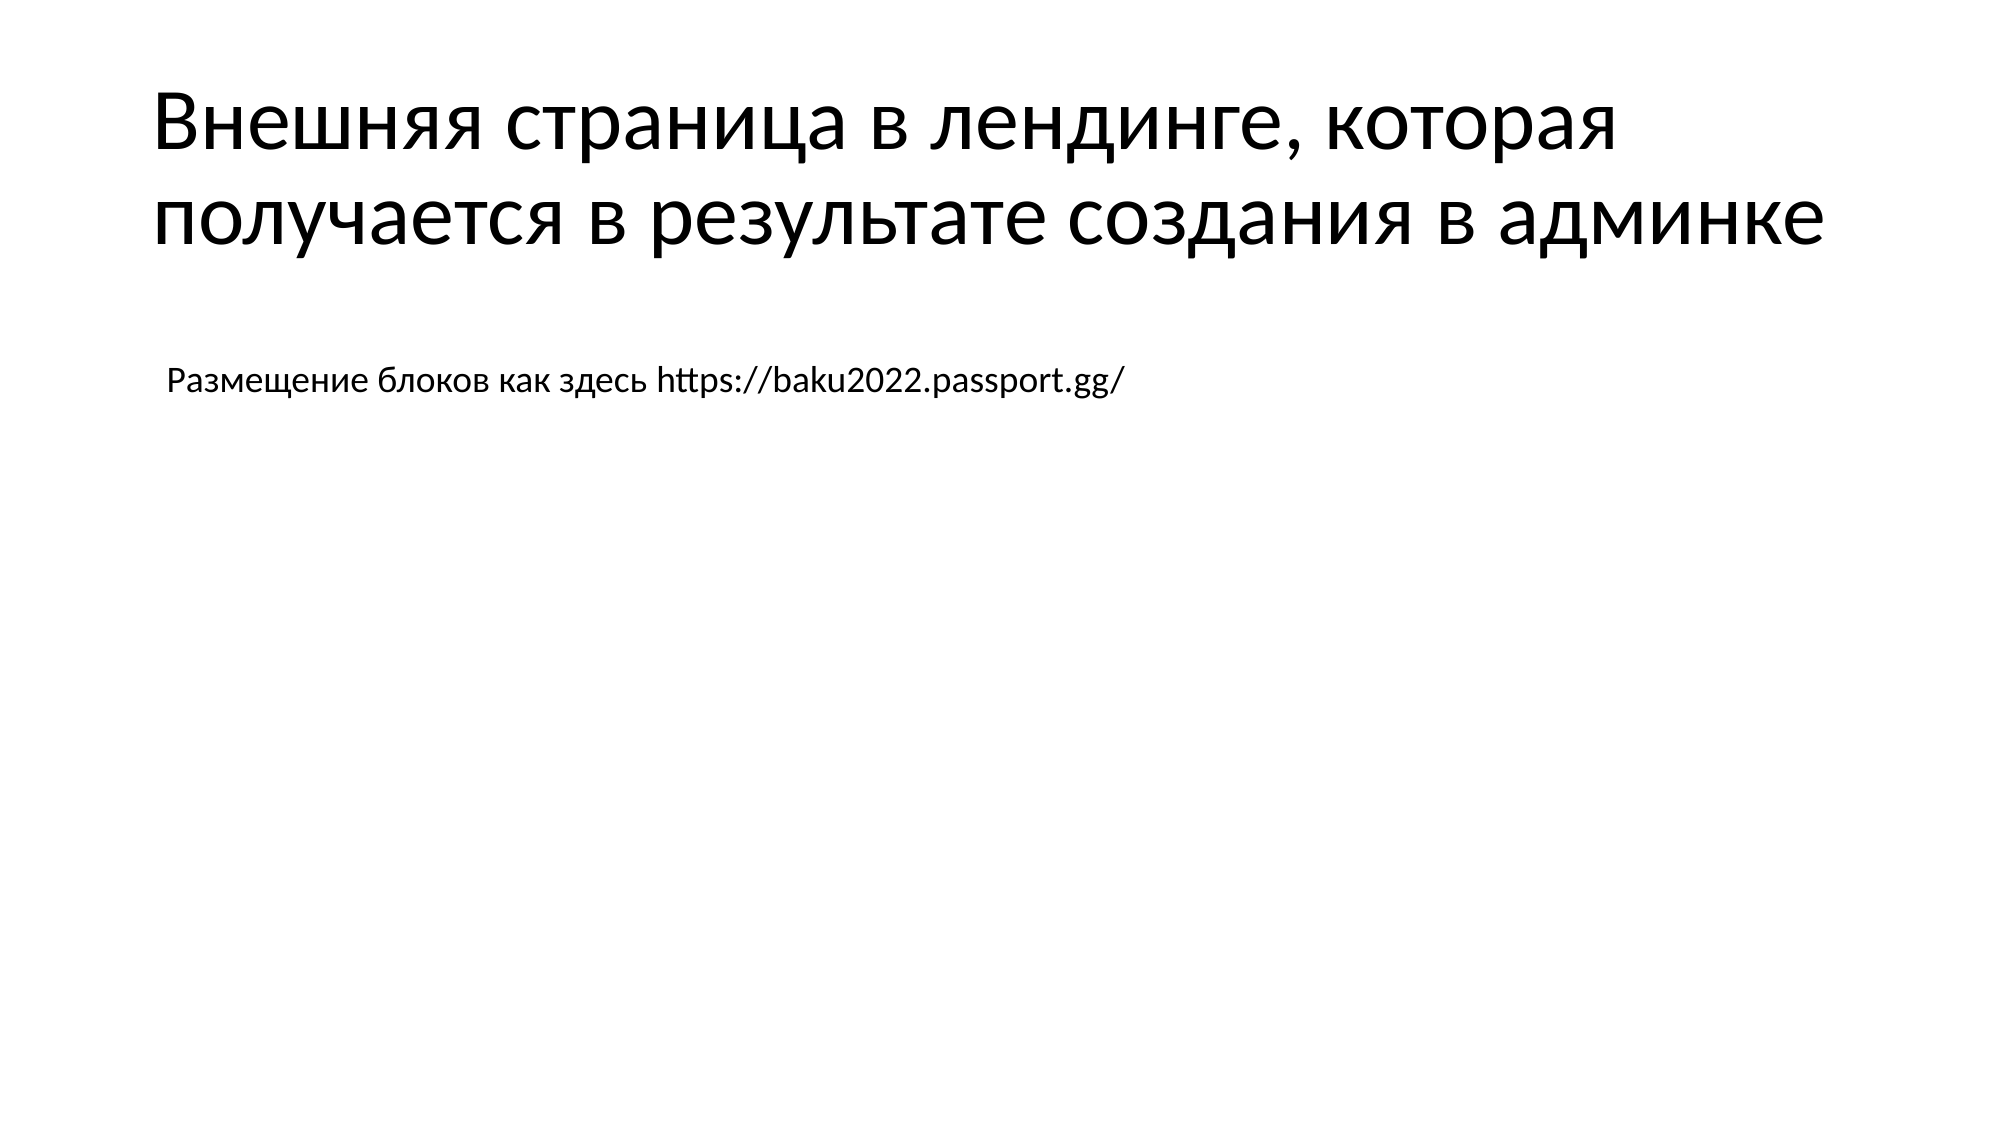

# Внешняя страница в лендинге, которая получается в результате создания в админке
Размещение блоков как здесь https://baku2022.passport.gg/